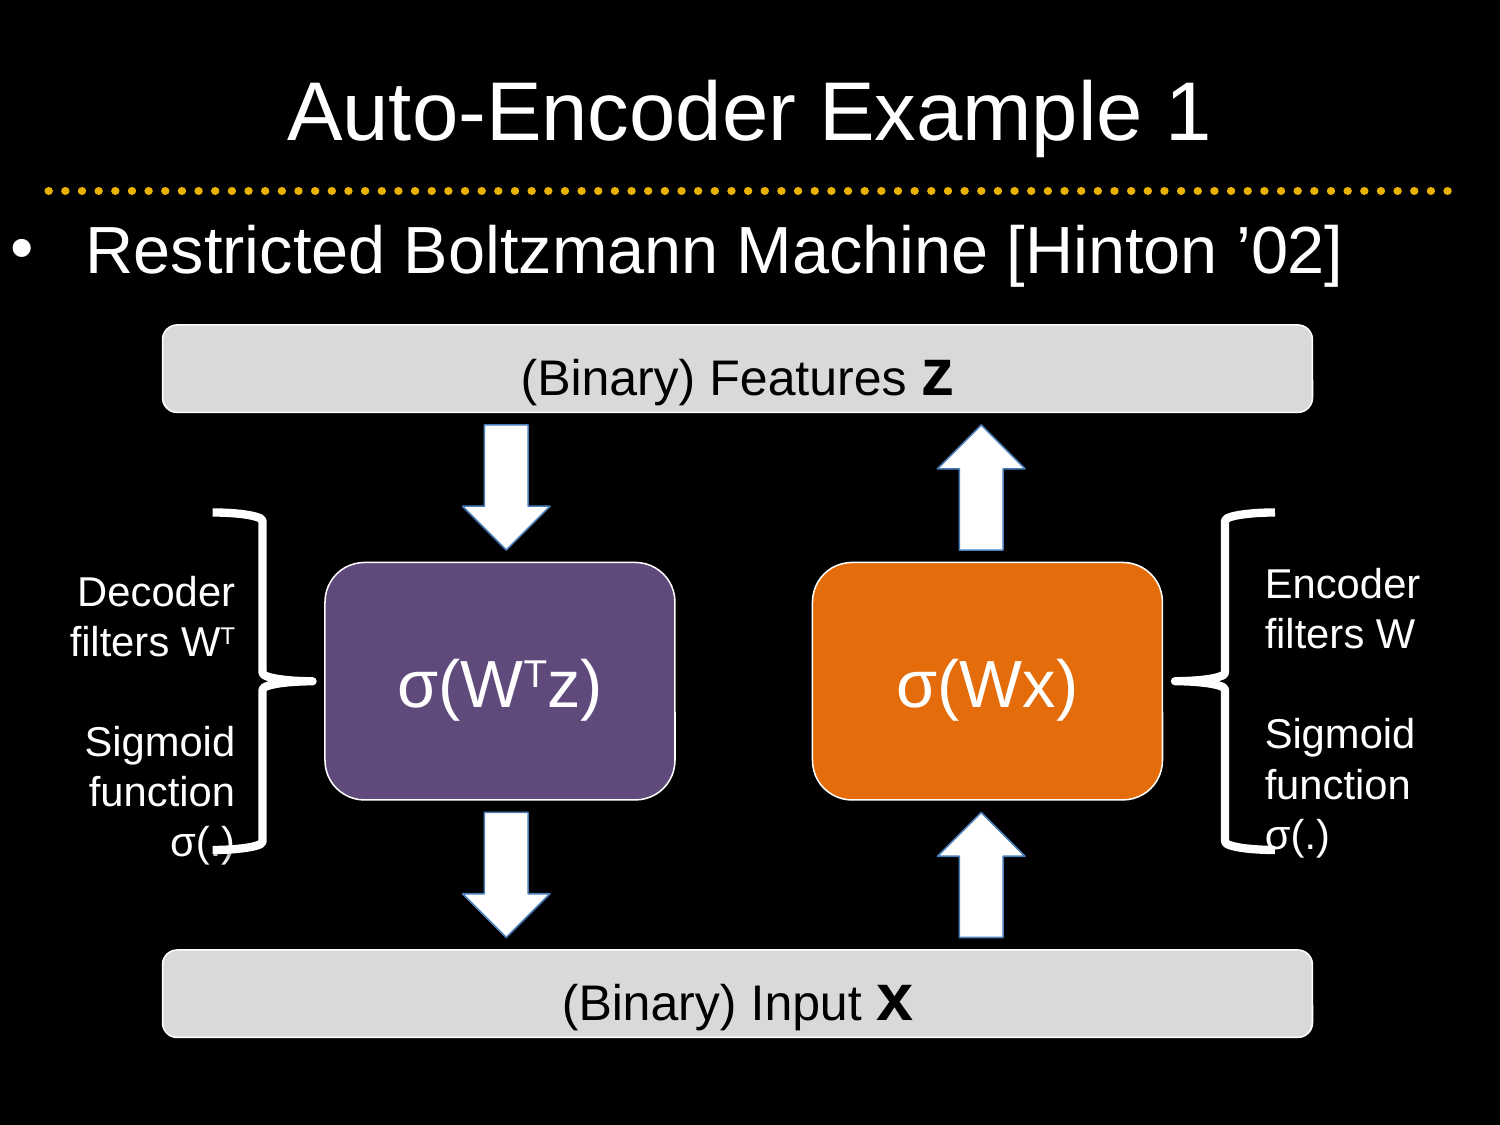

# Auto-Encoder Example 1
Restricted Boltzmann Machine [Hinton ’02]
(Binary) Features z

Encoder filters W

Sigmoid function σ(.)
e.g.
Decoder filters WT

Sigmoid function σ(.)
σ(WTz)
σ(Wx)

(Binary) Input x